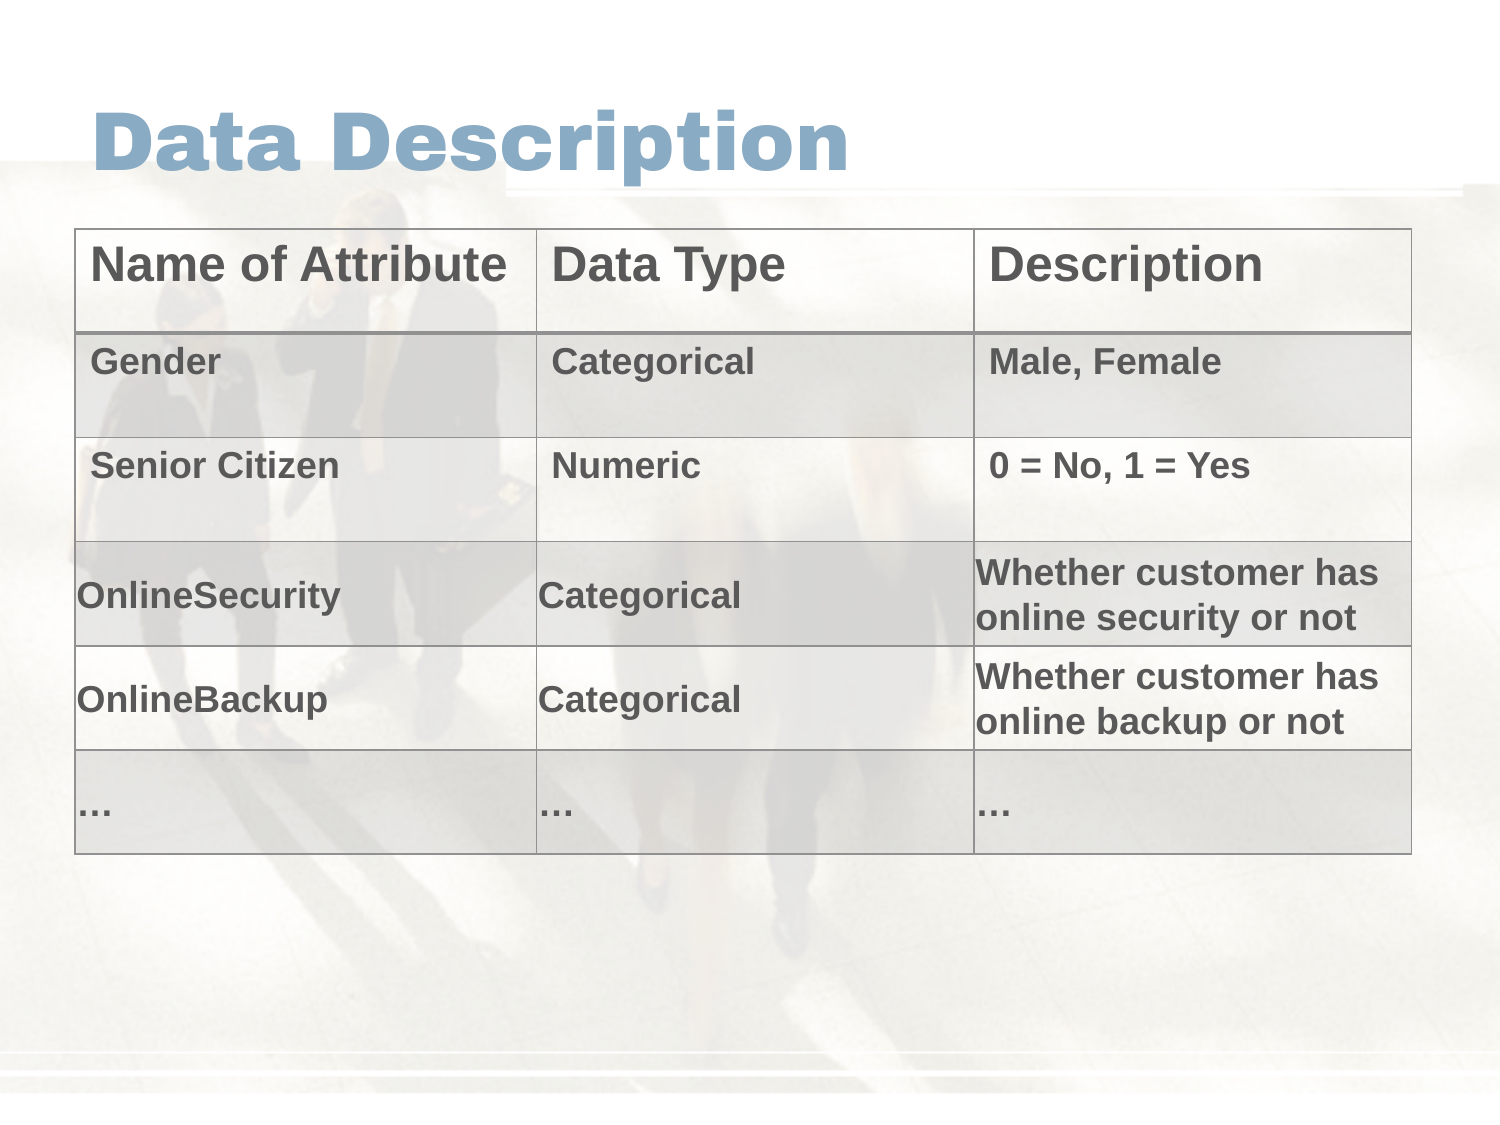

# Data Description
| Name of Attribute | Data Type | Description |
| --- | --- | --- |
| Gender | Categorical | Male, Female |
| Senior Citizen | Numeric | 0 = No, 1 = Yes |
| OnlineSecurity | Categorical | Whether customer has online security or not |
| OnlineBackup | Categorical | Whether customer has online backup or not |
| … | … | … |